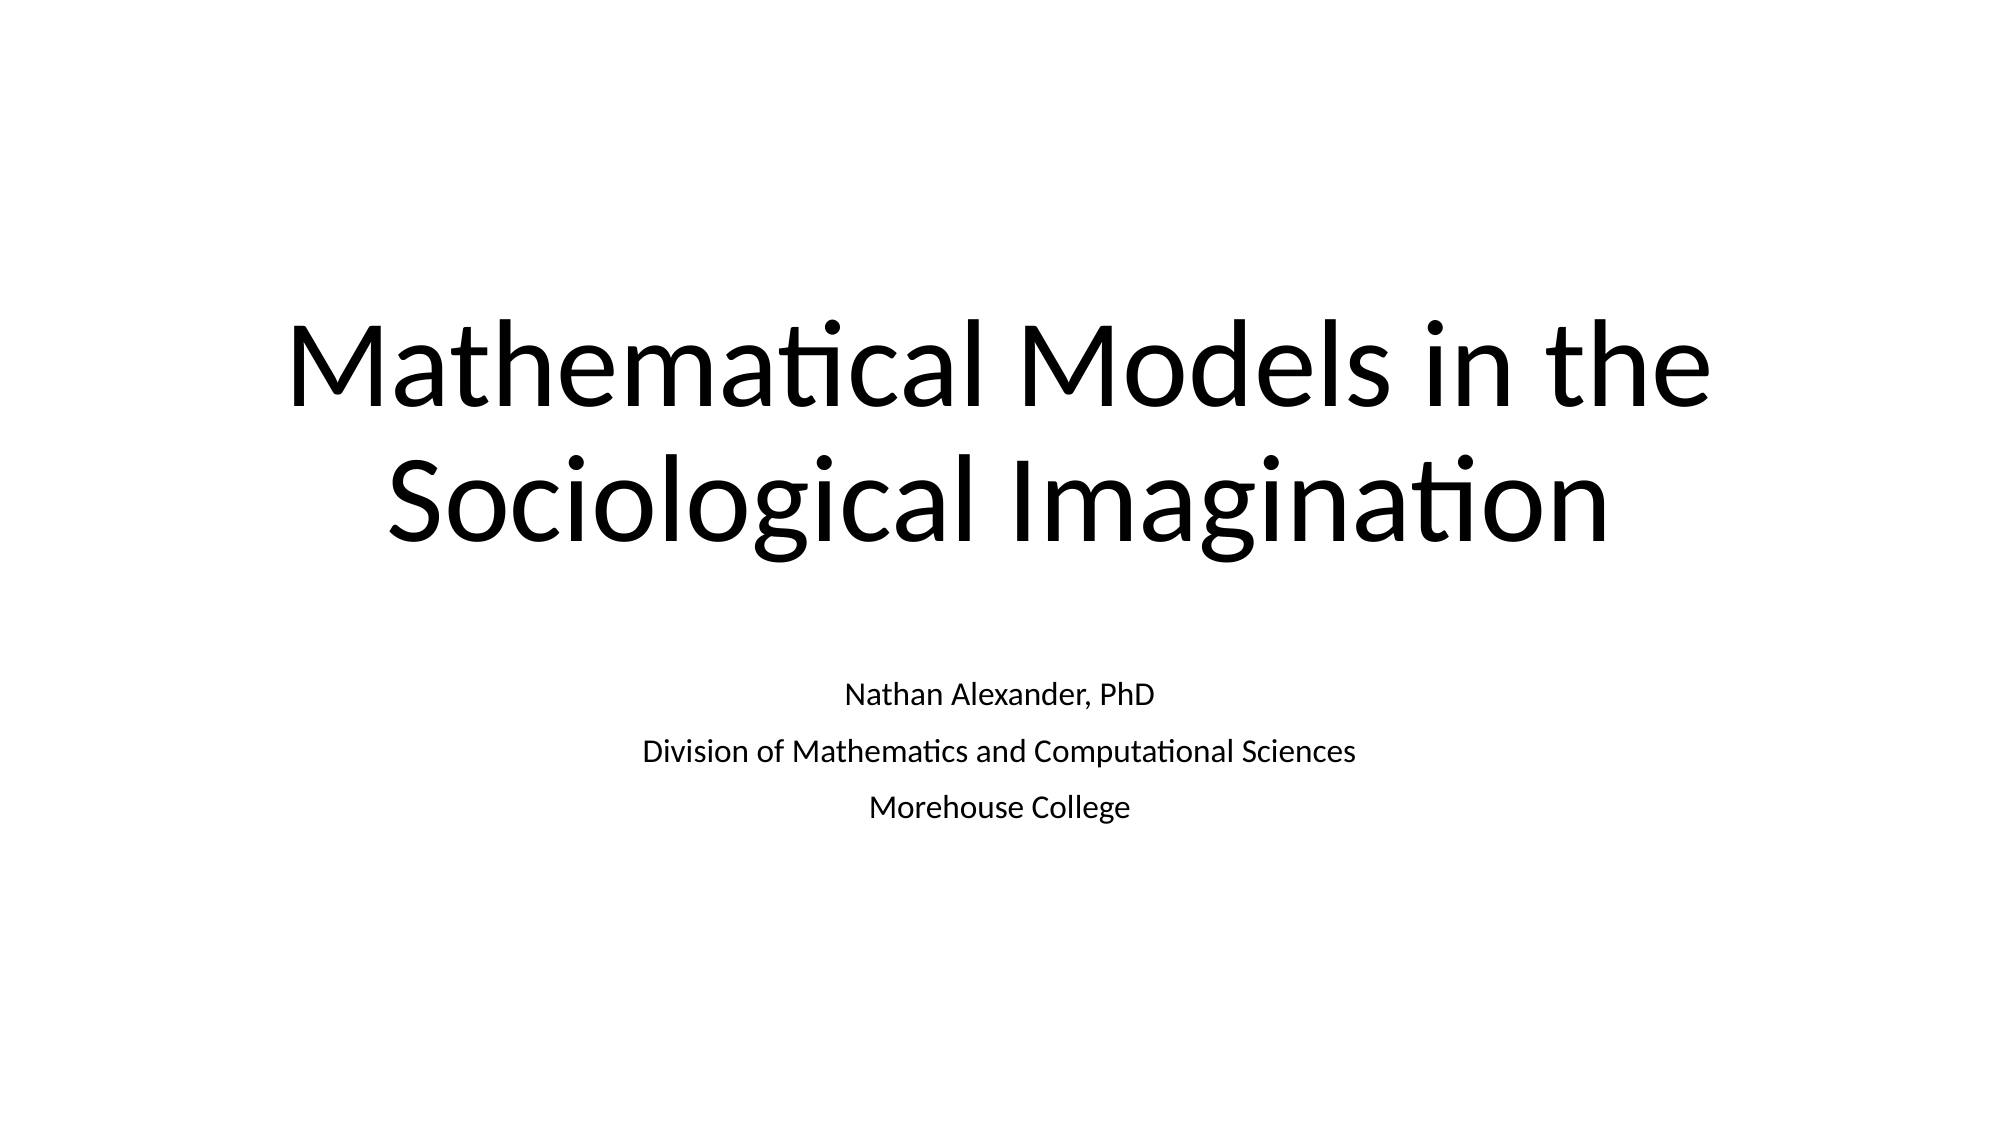

# Mathematical Models in the Sociological Imagination
Nathan Alexander, PhD
Division of Mathematics and Computational Sciences
Morehouse College